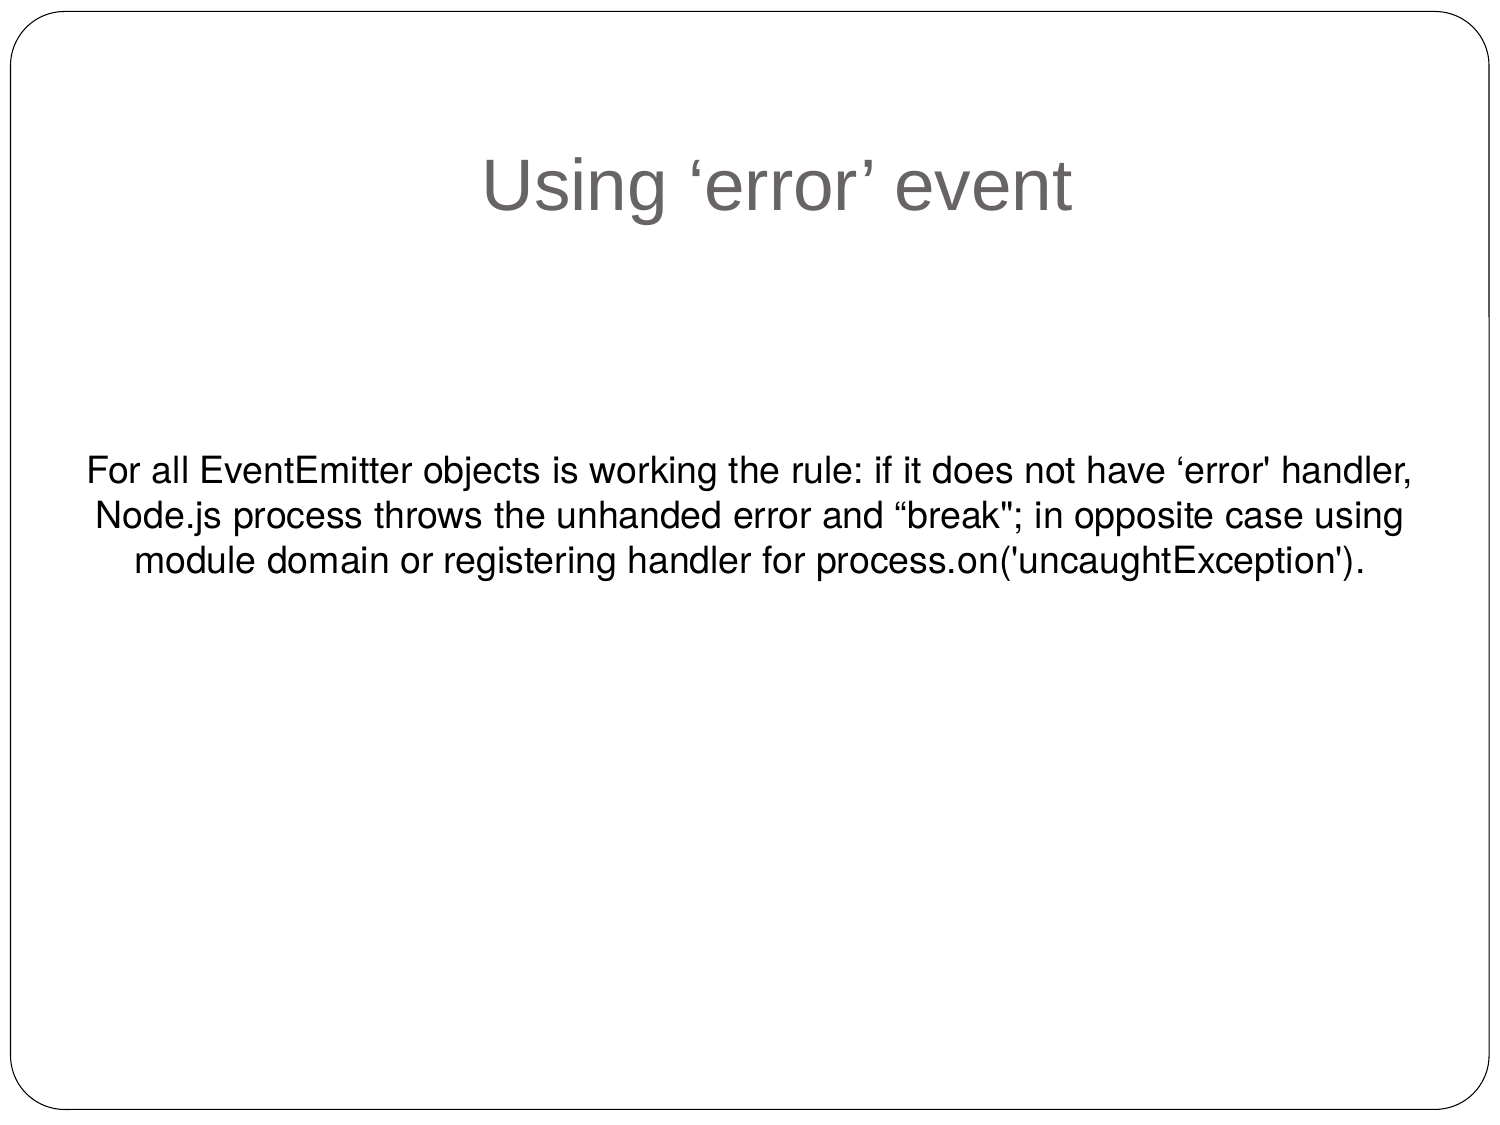

# Using ‘error’ event
For all EventEmitter objects is working the rule: if it does not have ‘error' handler, Node.js process throws the unhanded error and “break"; in opposite case using module domain or registering handler for process.on('uncaughtException').